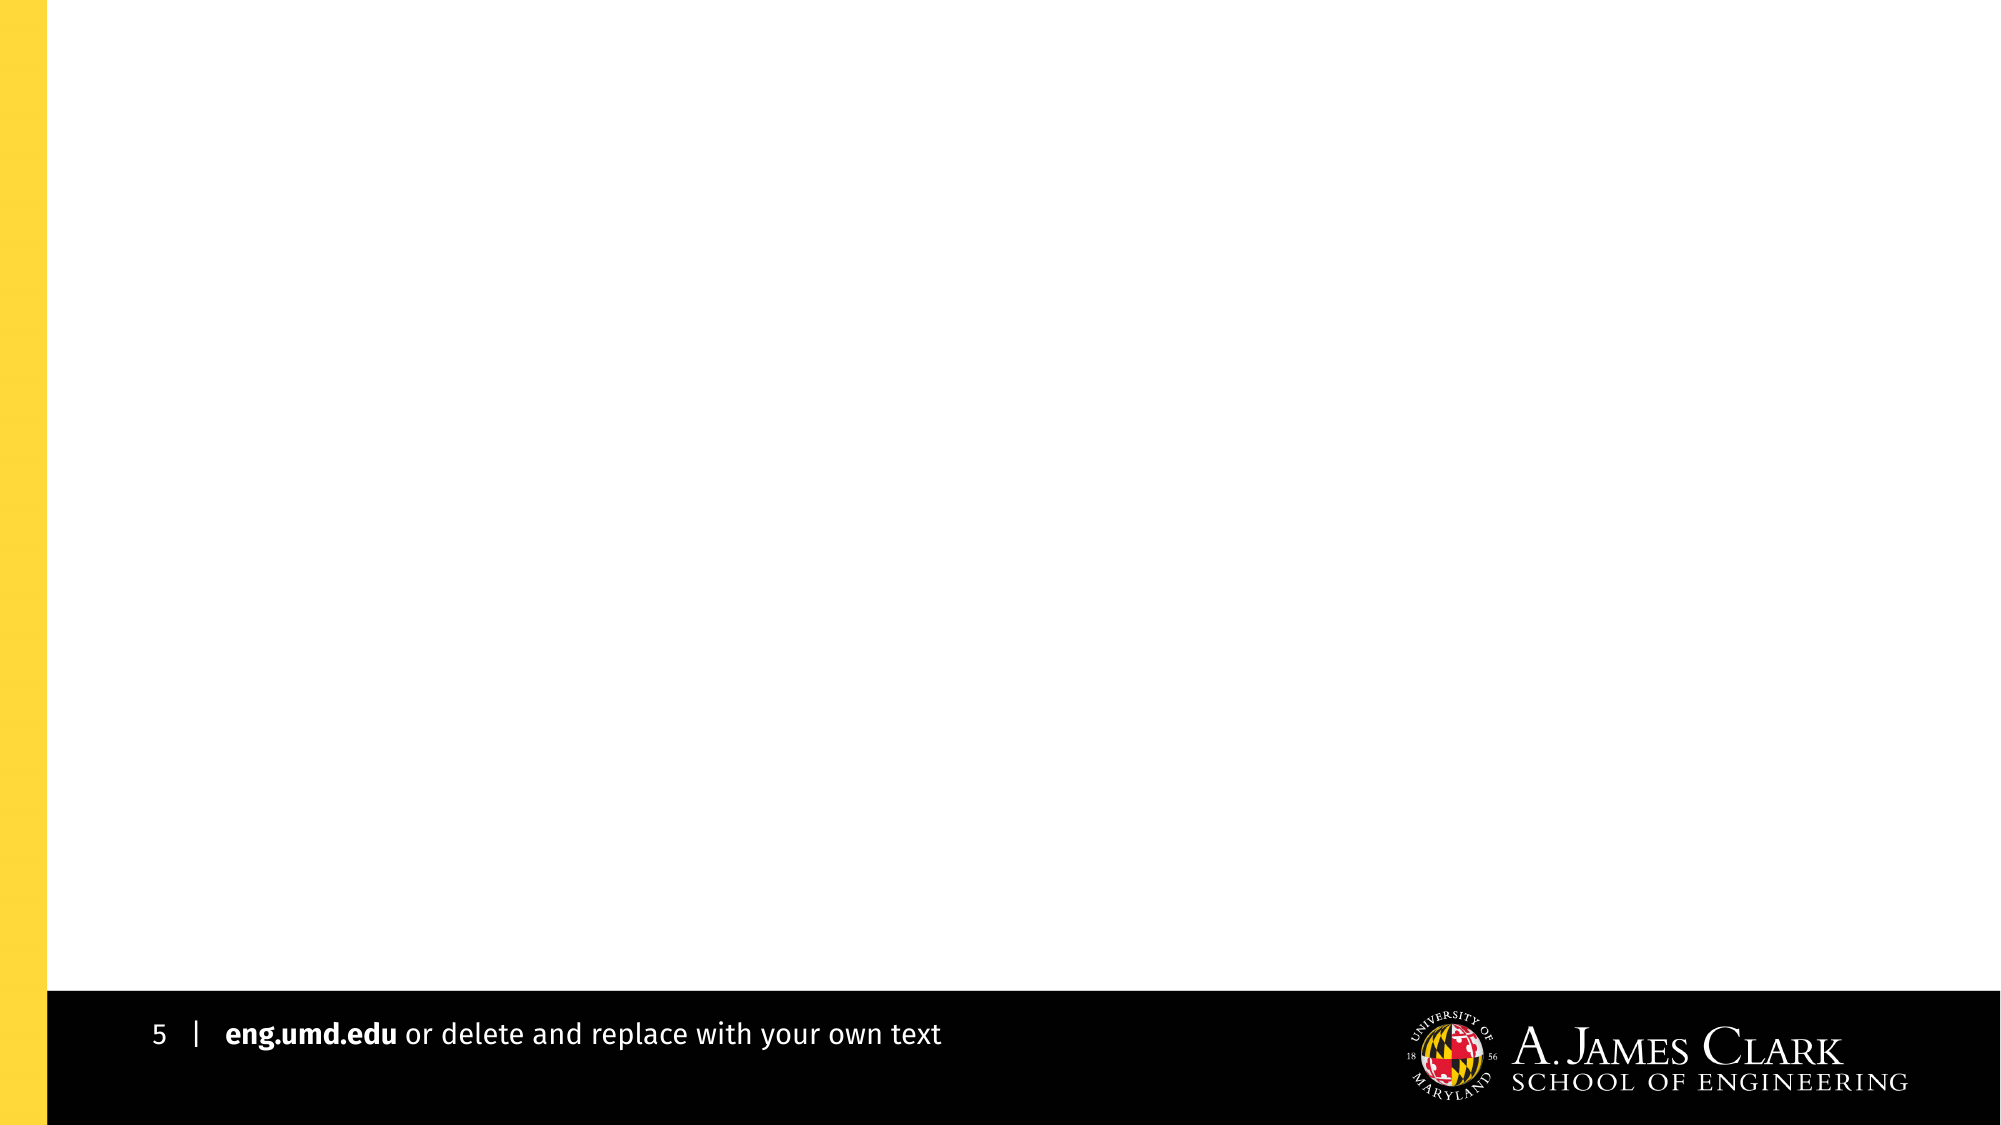

#

5   |   eng.umd.edu or delete and replace with your own text